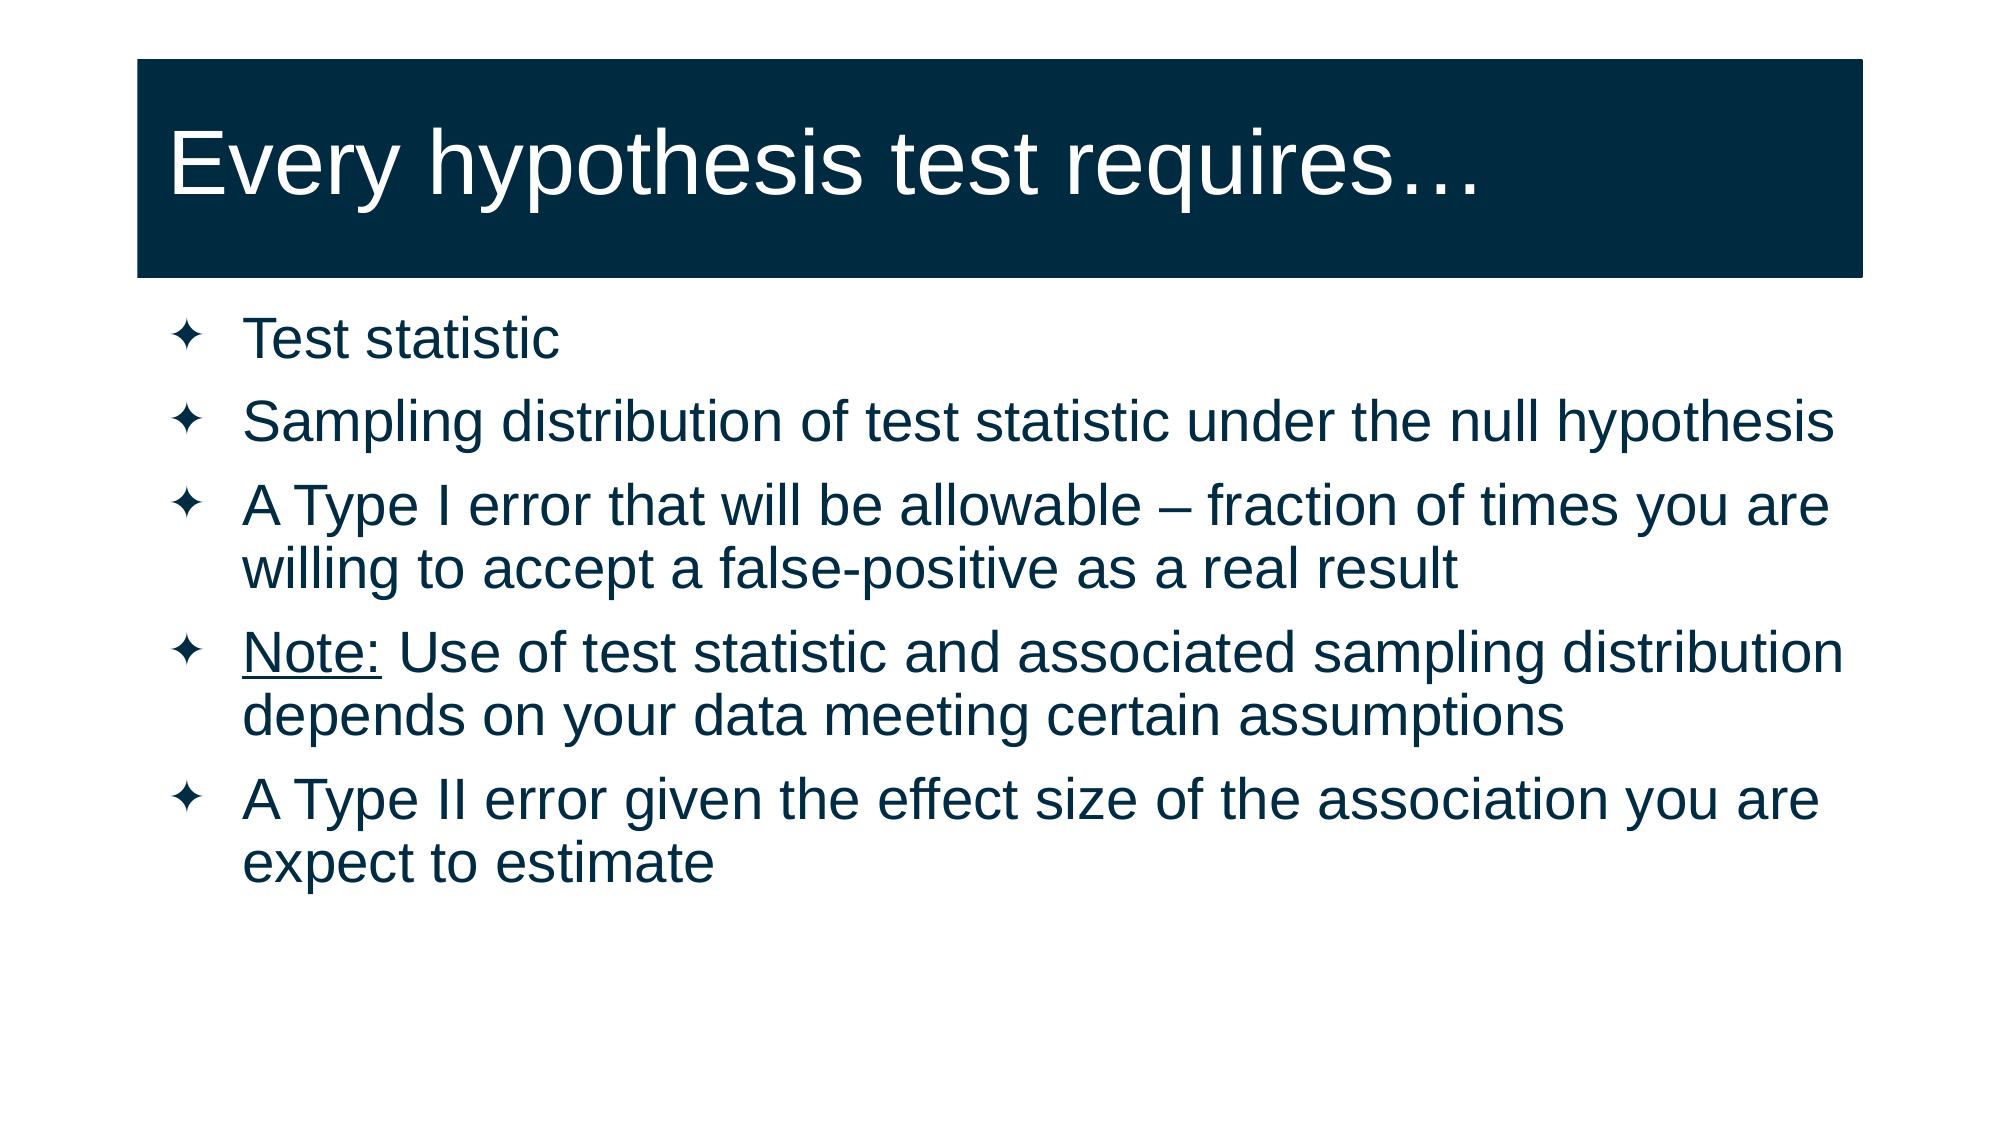

# Every hypothesis test requires…
Test statistic
Sampling distribution of test statistic under the null hypothesis
A Type I error that will be allowable – fraction of times you are willing to accept a false-positive as a real result
Note: Use of test statistic and associated sampling distribution depends on your data meeting certain assumptions
A Type II error given the effect size of the association you are expect to estimate